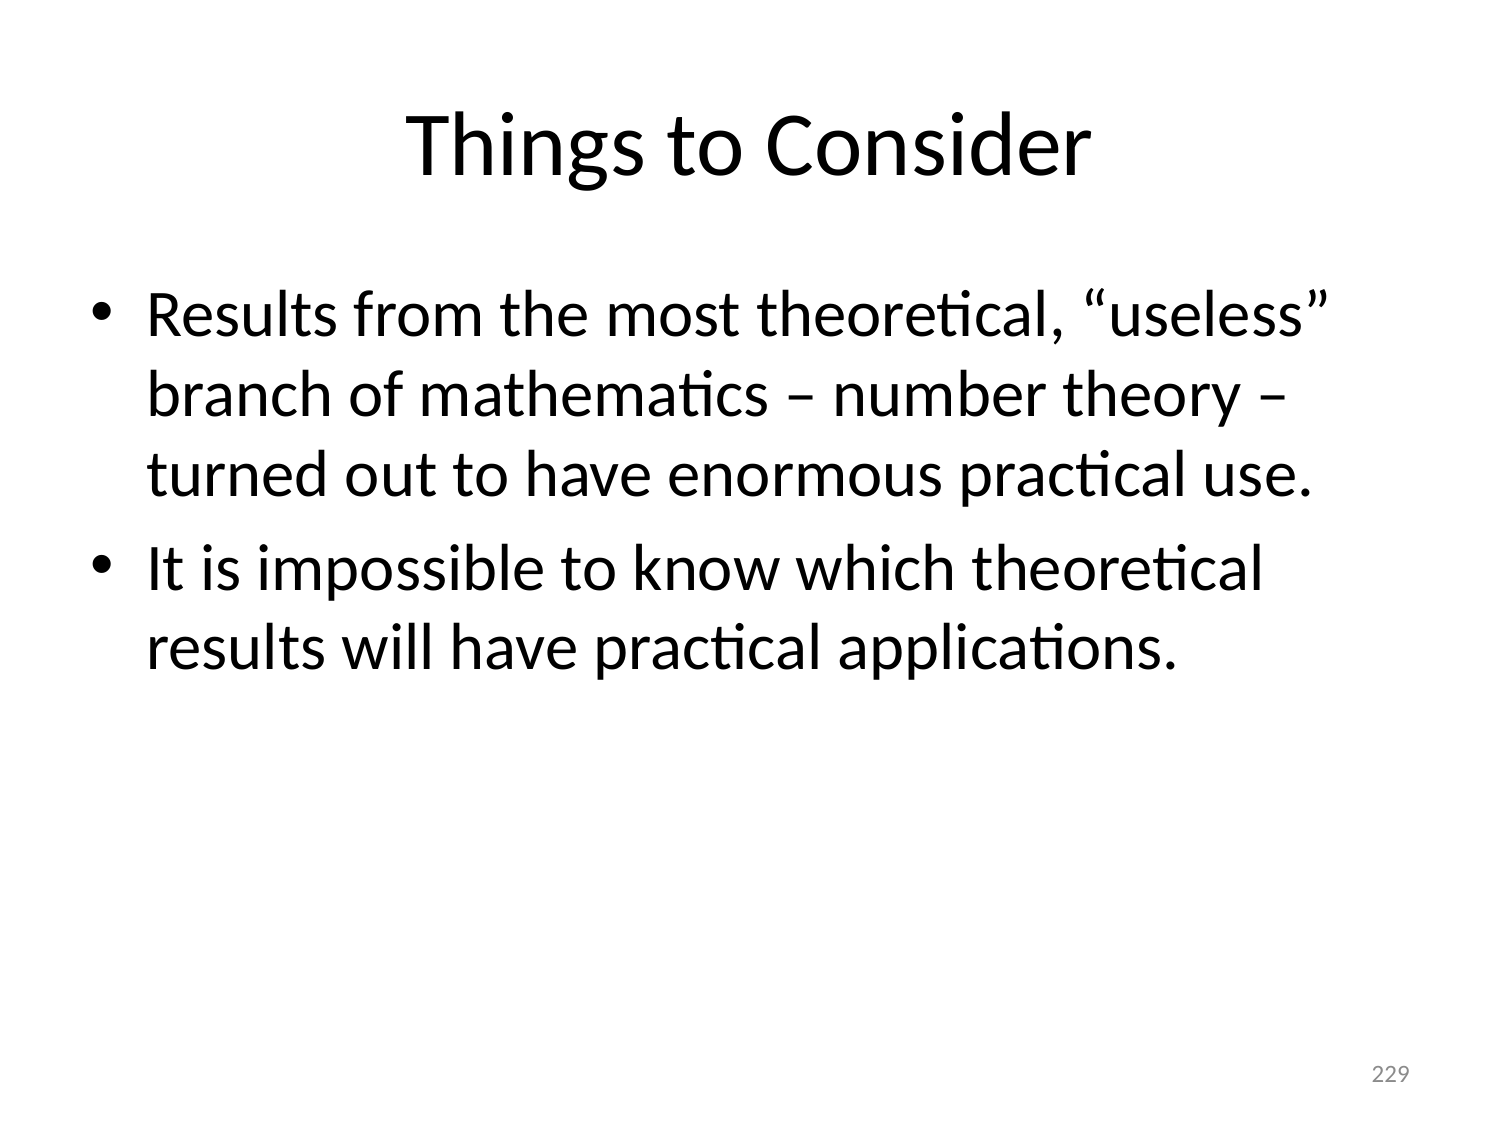

# Things to Consider
Results from the most theoretical, “useless” branch of mathematics – number theory – turned out to have enormous practical use.
It is impossible to know which theoretical results will have practical applications.
229